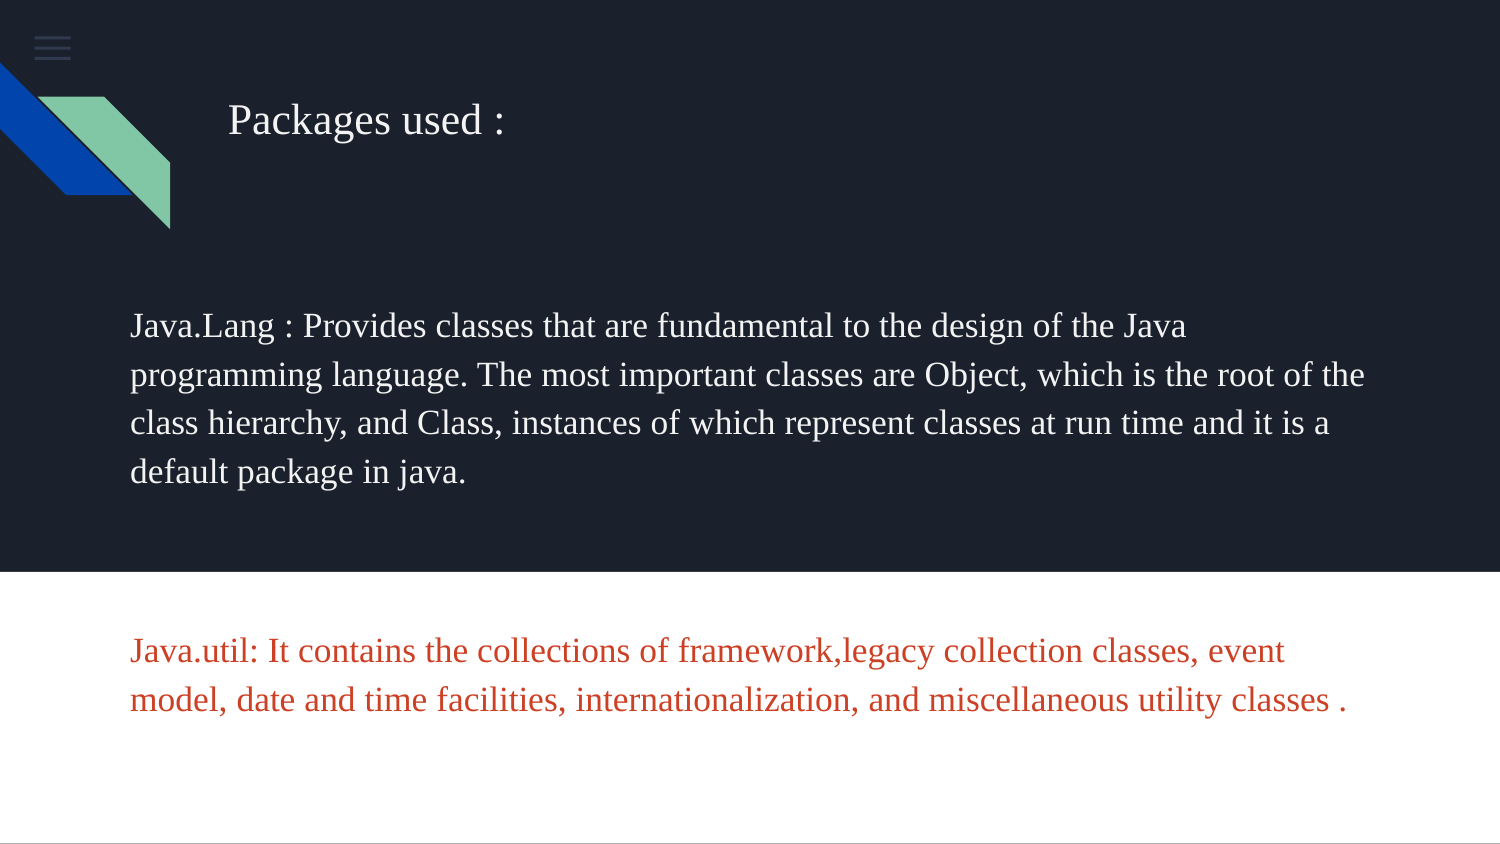

Packages used :
# Java.Lang : Provides classes that are fundamental to the design of the Java programming language. The most important classes are Object, which is the root of the class hierarchy, and Class, instances of which represent classes at run time and it is a default package in java.

Java.util: It contains the collections of framework,legacy collection classes, event model, date and time facilities, internationalization, and miscellaneous utility classes .